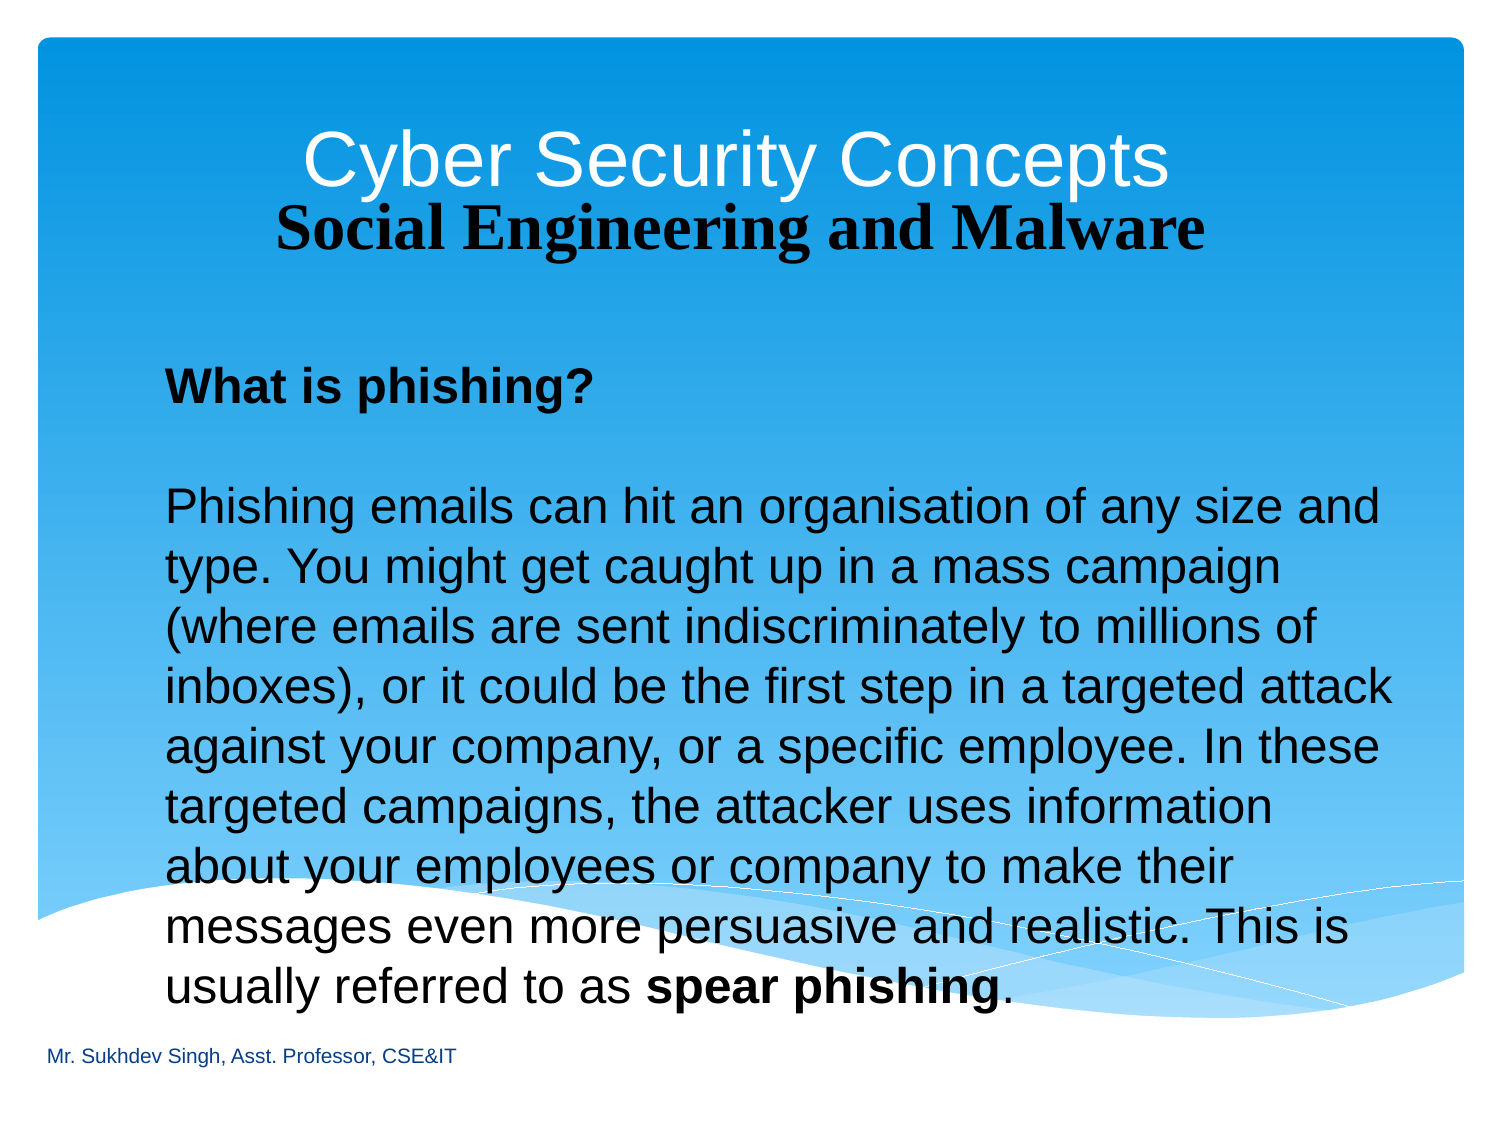

# Cyber Security Concepts
Social Engineering and Malware
What is phishing?

Phishing emails can hit an organisation of any size and type. You might get caught up in a mass campaign (where emails are sent indiscriminately to millions of inboxes), or it could be the first step in a targeted attack against your company, or a specific employee. In these targeted campaigns, the attacker uses information about your employees or company to make their messages even more persuasive and realistic. This is usually referred to as spear phishing.

															Cont..
Mr. Sukhdev Singh, Asst. Professor, CSE&IT